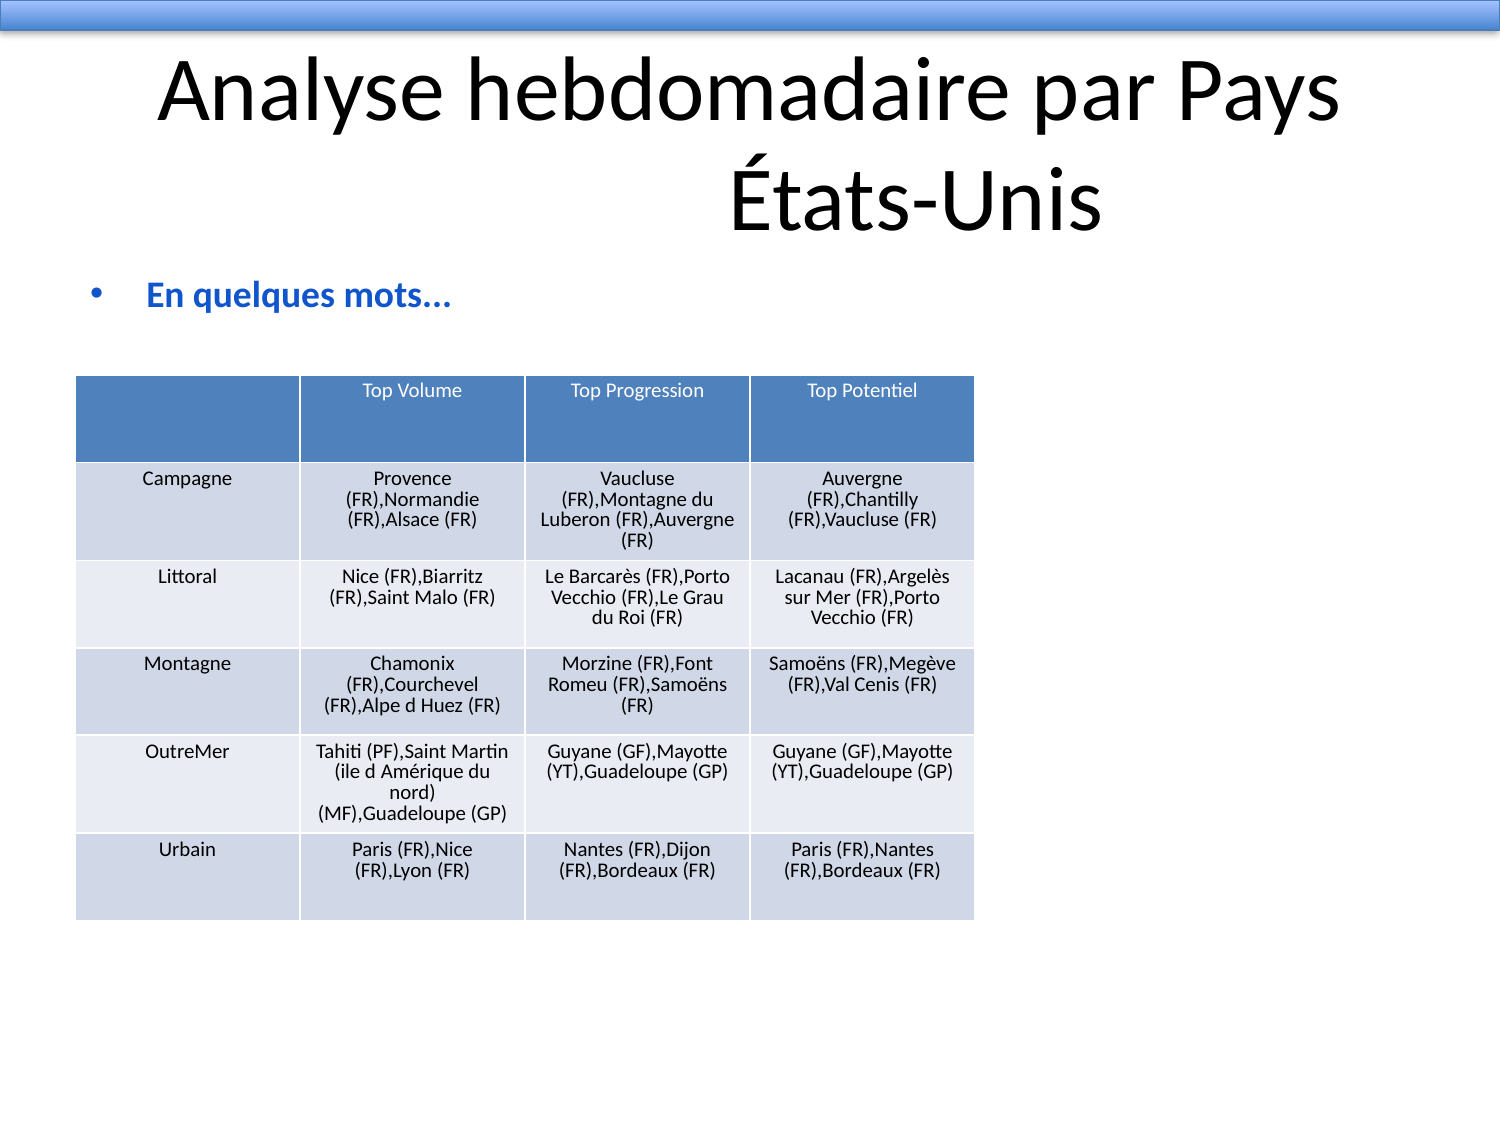

# Analyse hebdomadaire par Pays
                États-Unis
En quelques mots...
|  | Top Volume | Top Progression | Top Potentiel |
| --- | --- | --- | --- |
| Campagne | Provence (FR),Normandie (FR),Alsace (FR) | Vaucluse (FR),Montagne du Luberon (FR),Auvergne (FR) | Auvergne (FR),Chantilly (FR),Vaucluse (FR) |
| Littoral | Nice (FR),Biarritz (FR),Saint Malo (FR) | Le Barcarès (FR),Porto Vecchio (FR),Le Grau du Roi (FR) | Lacanau (FR),Argelès sur Mer (FR),Porto Vecchio (FR) |
| Montagne | Chamonix (FR),Courchevel (FR),Alpe d Huez (FR) | Morzine (FR),Font Romeu (FR),Samoëns (FR) | Samoëns (FR),Megève (FR),Val Cenis (FR) |
| OutreMer | Tahiti (PF),Saint Martin (ile d Amérique du nord) (MF),Guadeloupe (GP) | Guyane (GF),Mayotte (YT),Guadeloupe (GP) | Guyane (GF),Mayotte (YT),Guadeloupe (GP) |
| Urbain | Paris (FR),Nice (FR),Lyon (FR) | Nantes (FR),Dijon (FR),Bordeaux (FR) | Paris (FR),Nantes (FR),Bordeaux (FR) |